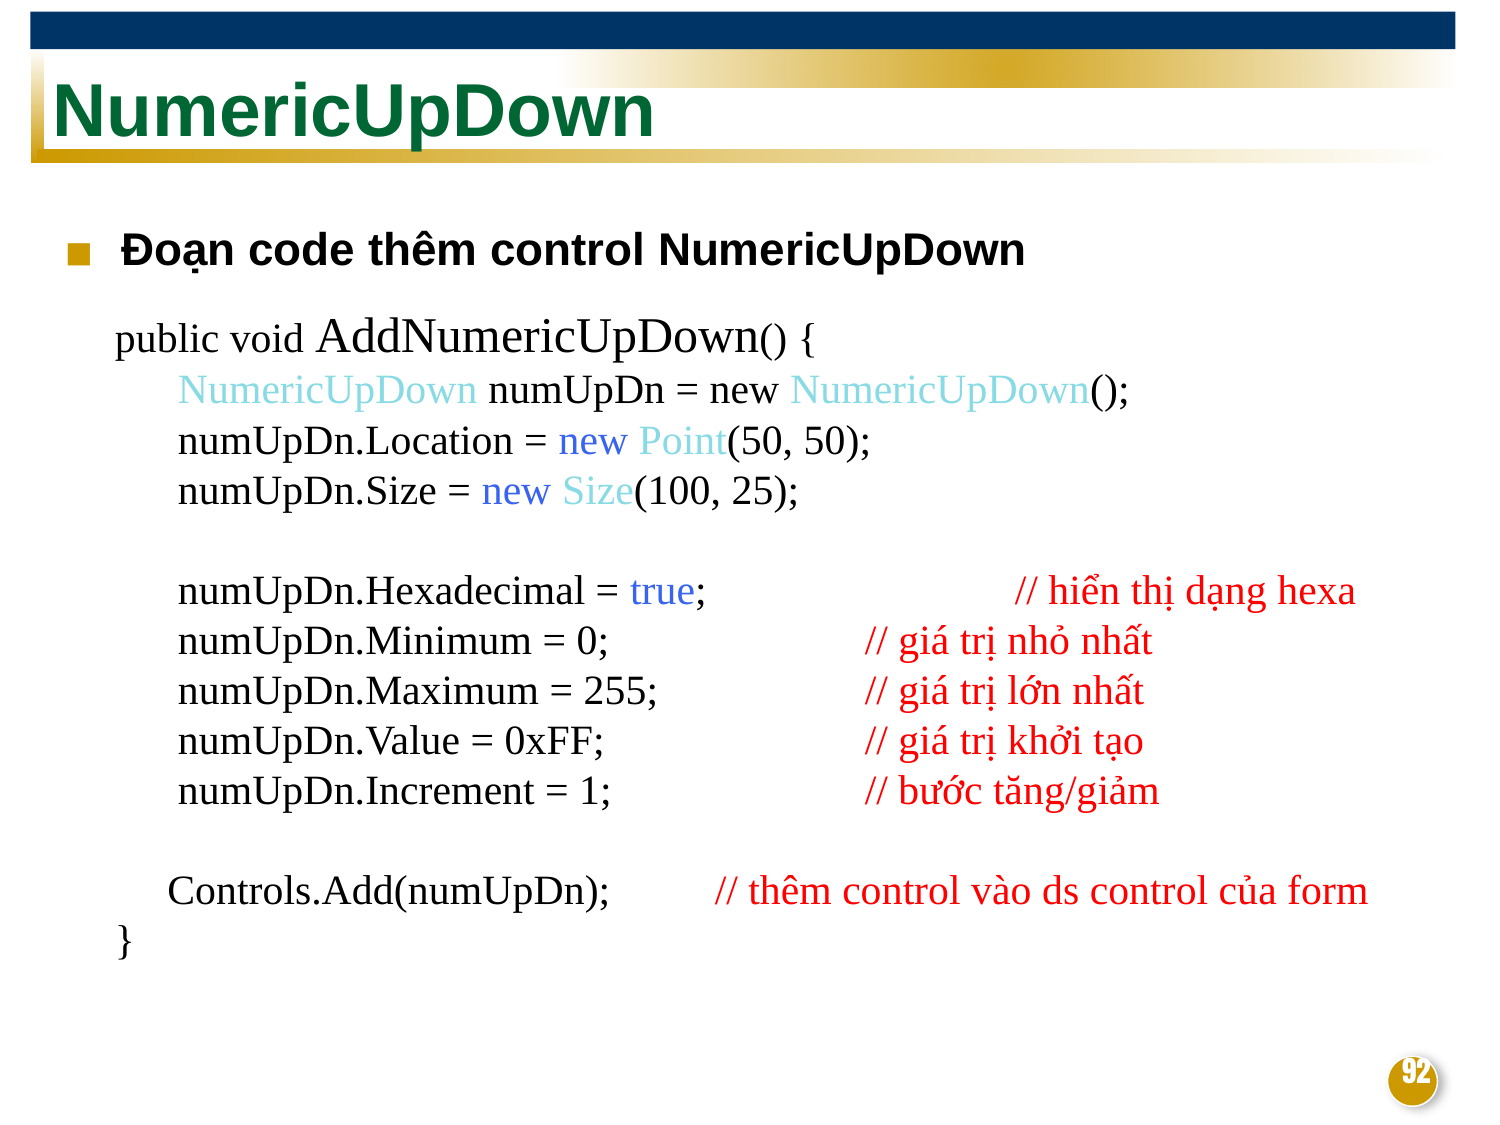

# NumericUpDown
Đoạn code thêm control NumericUpDown
public void AddNumericUpDown() {
      NumericUpDown numUpDn = new NumericUpDown();
      numUpDn.Location = new Point(50, 50);
      numUpDn.Size = new Size(100, 25);

      numUpDn.Hexadecimal = true; 		// hiển thị dạng hexa
      numUpDn.Minimum = 0; 		// giá trị nhỏ nhất
      numUpDn.Maximum = 255; 		// giá trị lớn nhất
      numUpDn.Value = 0xFF; 		// giá trị khởi tạo
      numUpDn.Increment = 1;   		// bước tăng/giảm

     Controls.Add(numUpDn); 	// thêm control vào ds control của form
}
92